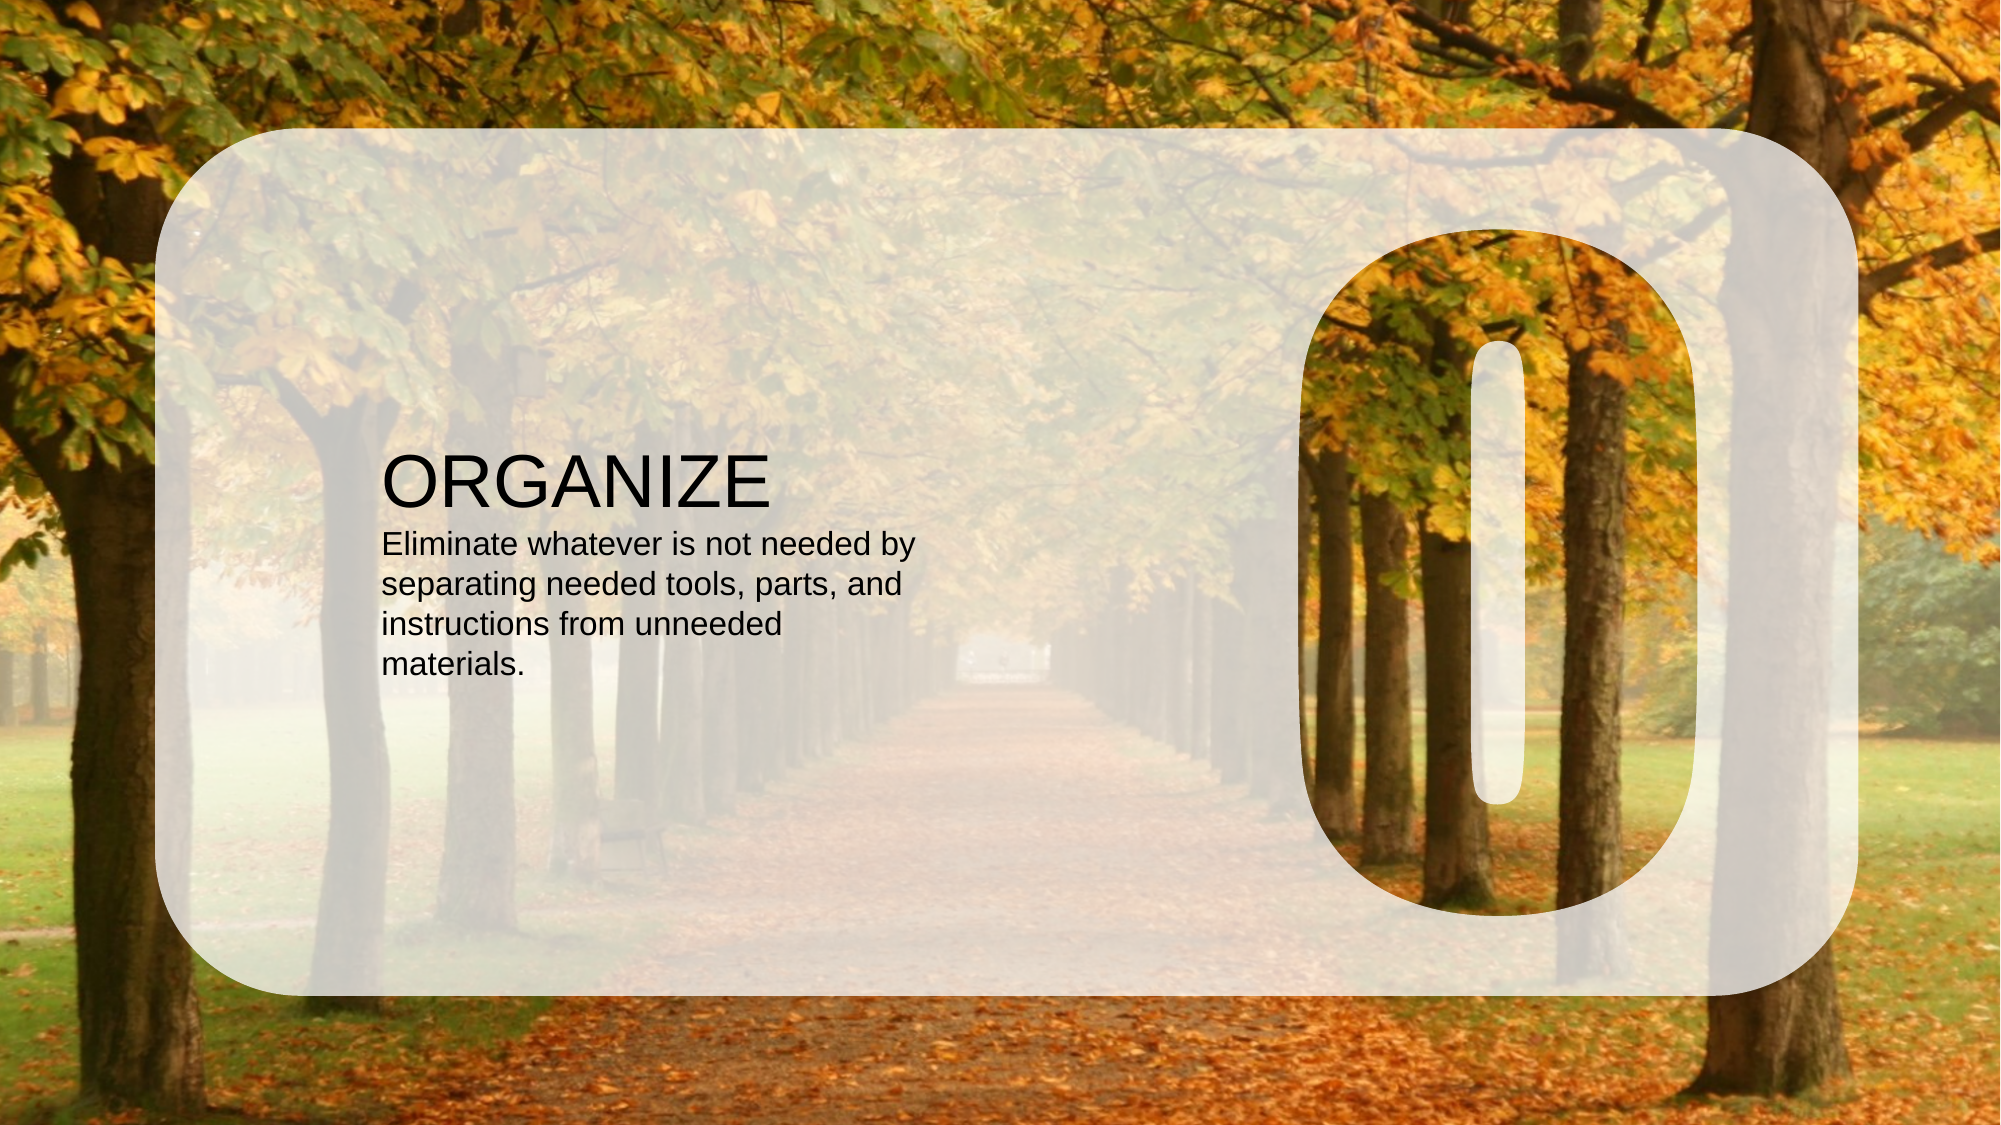

ORGANIZE
Eliminate whatever is not needed by separating needed tools, parts, and instructions from unneeded
materials.